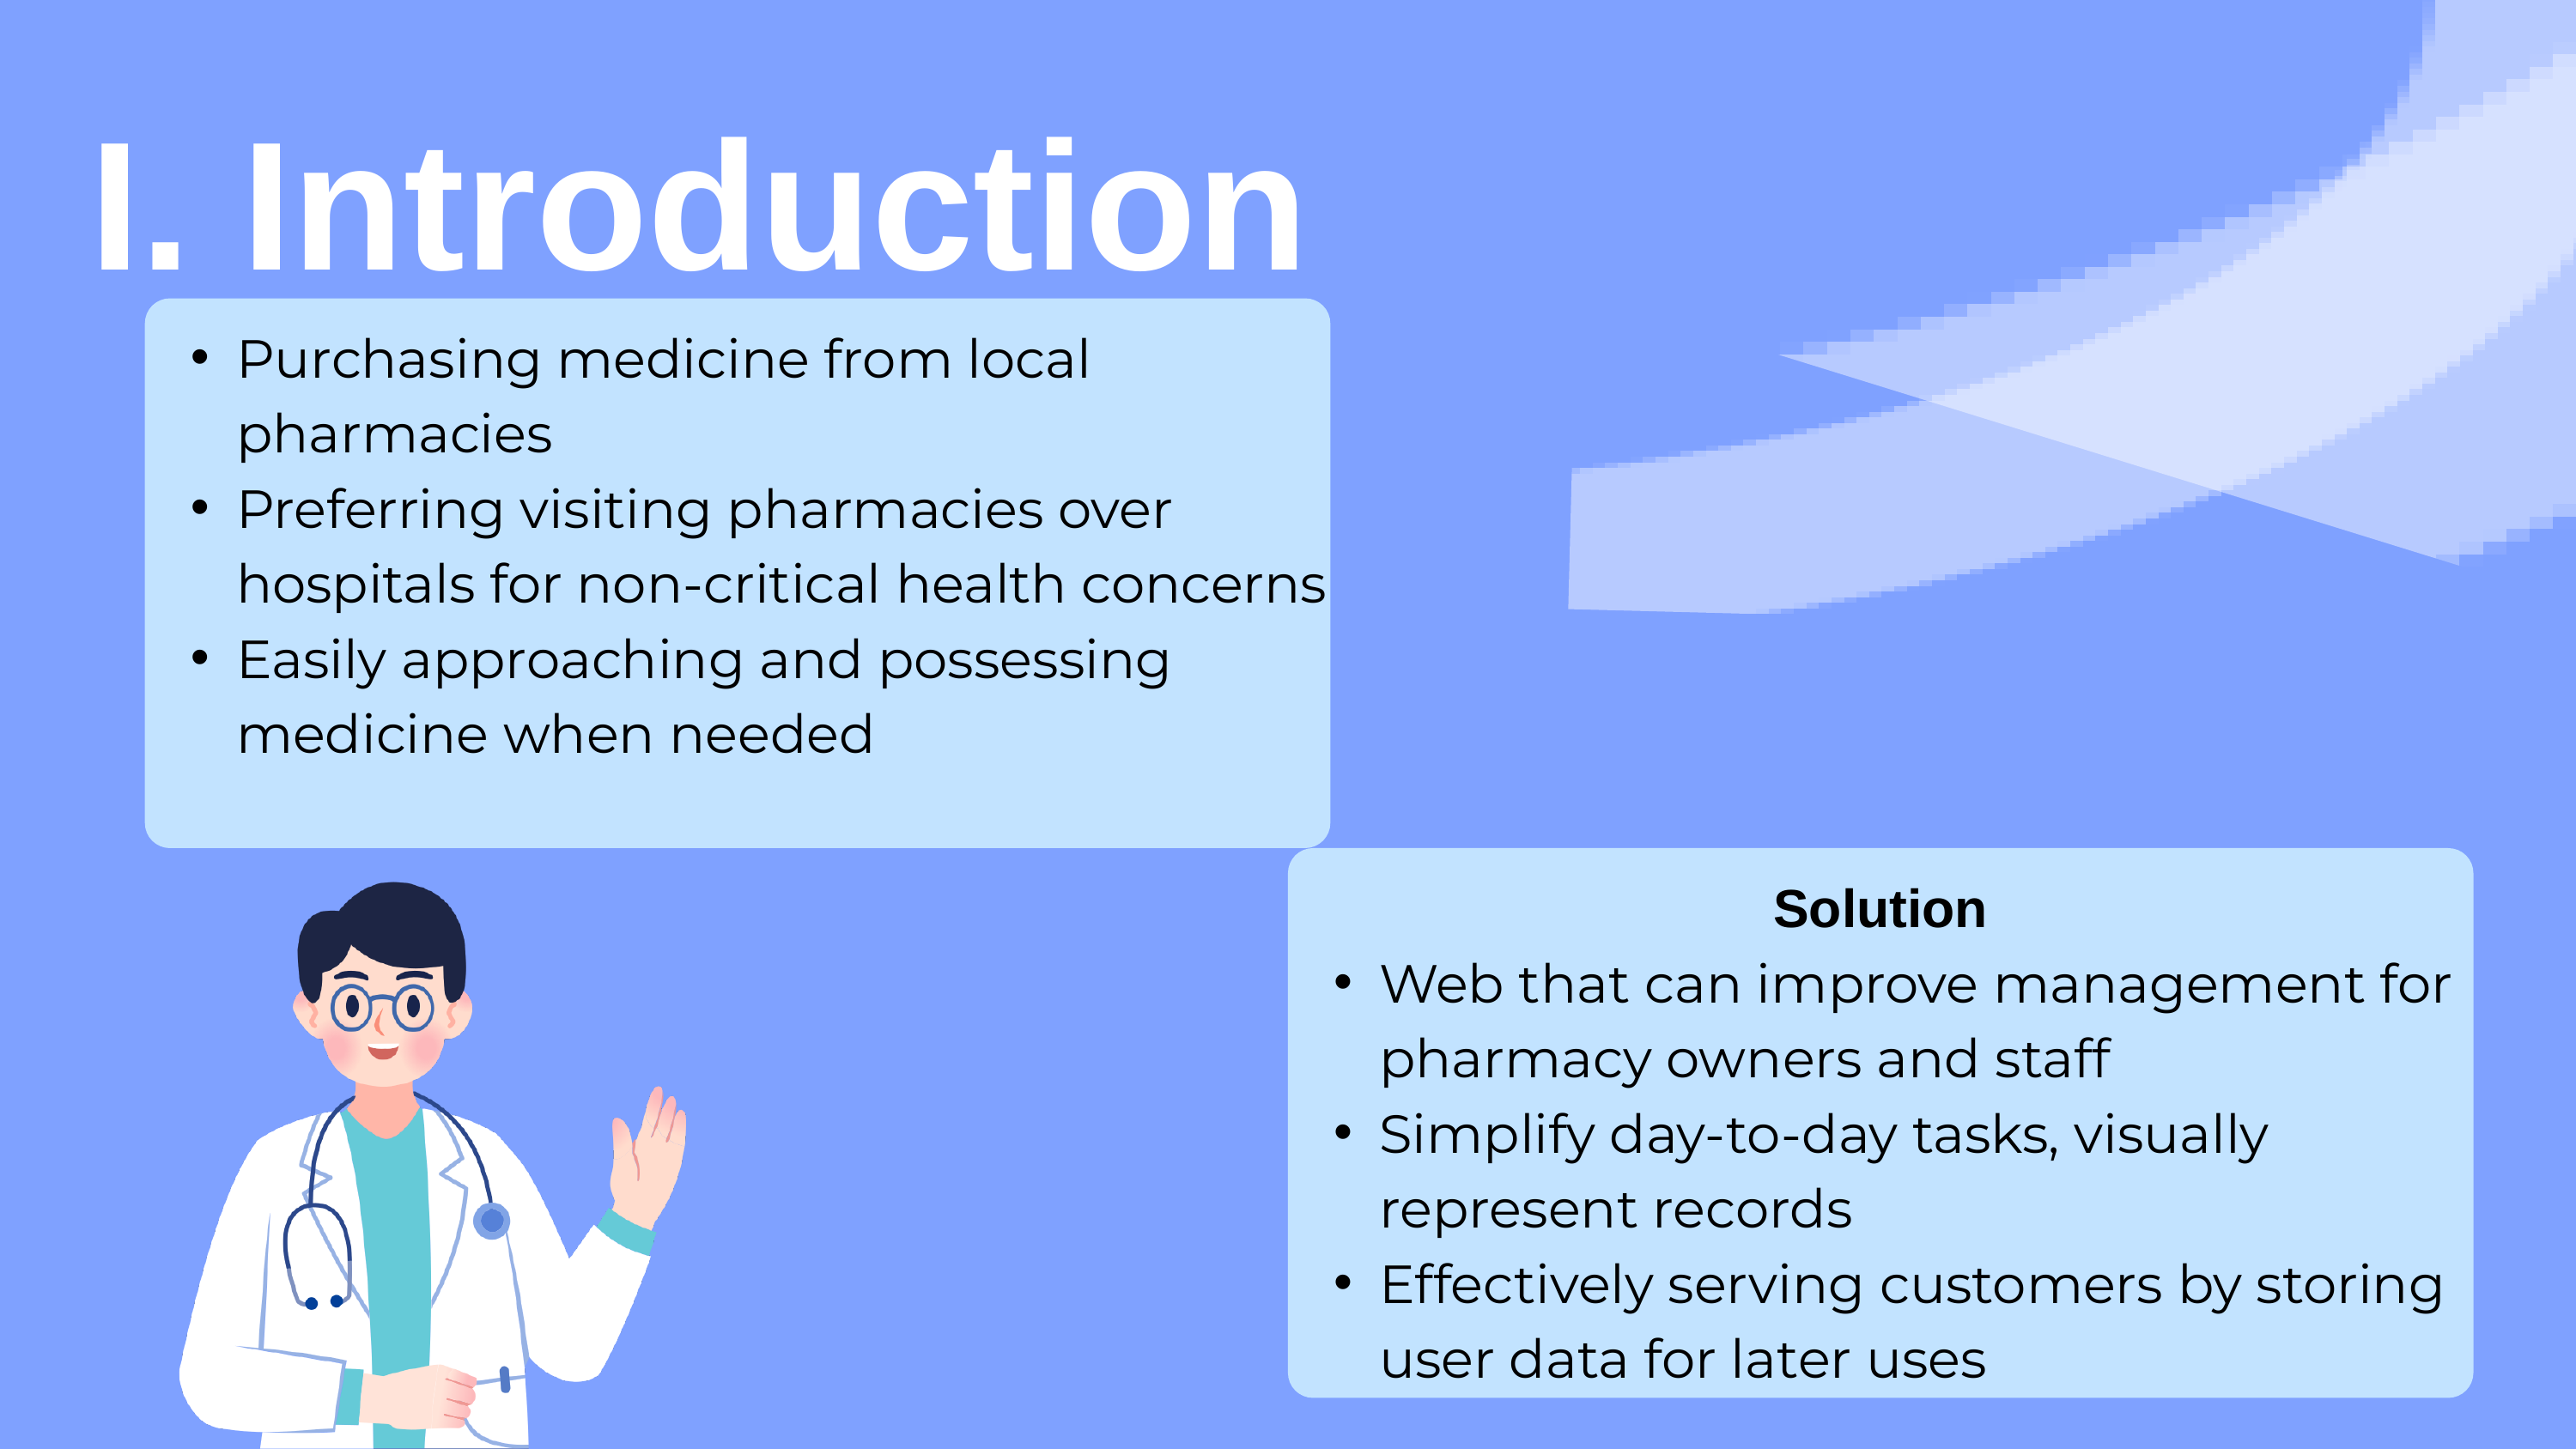

I. Introduction

Purchasing medicine from local pharmacies
Preferring visiting pharmacies over hospitals for non-critical health concerns
Easily approaching and possessing medicine when needed

Solution
Web that can improve management for pharmacy owners and staff
Simplify day-to-day tasks, visually represent records
Effectively serving customers by storing user data for later uses